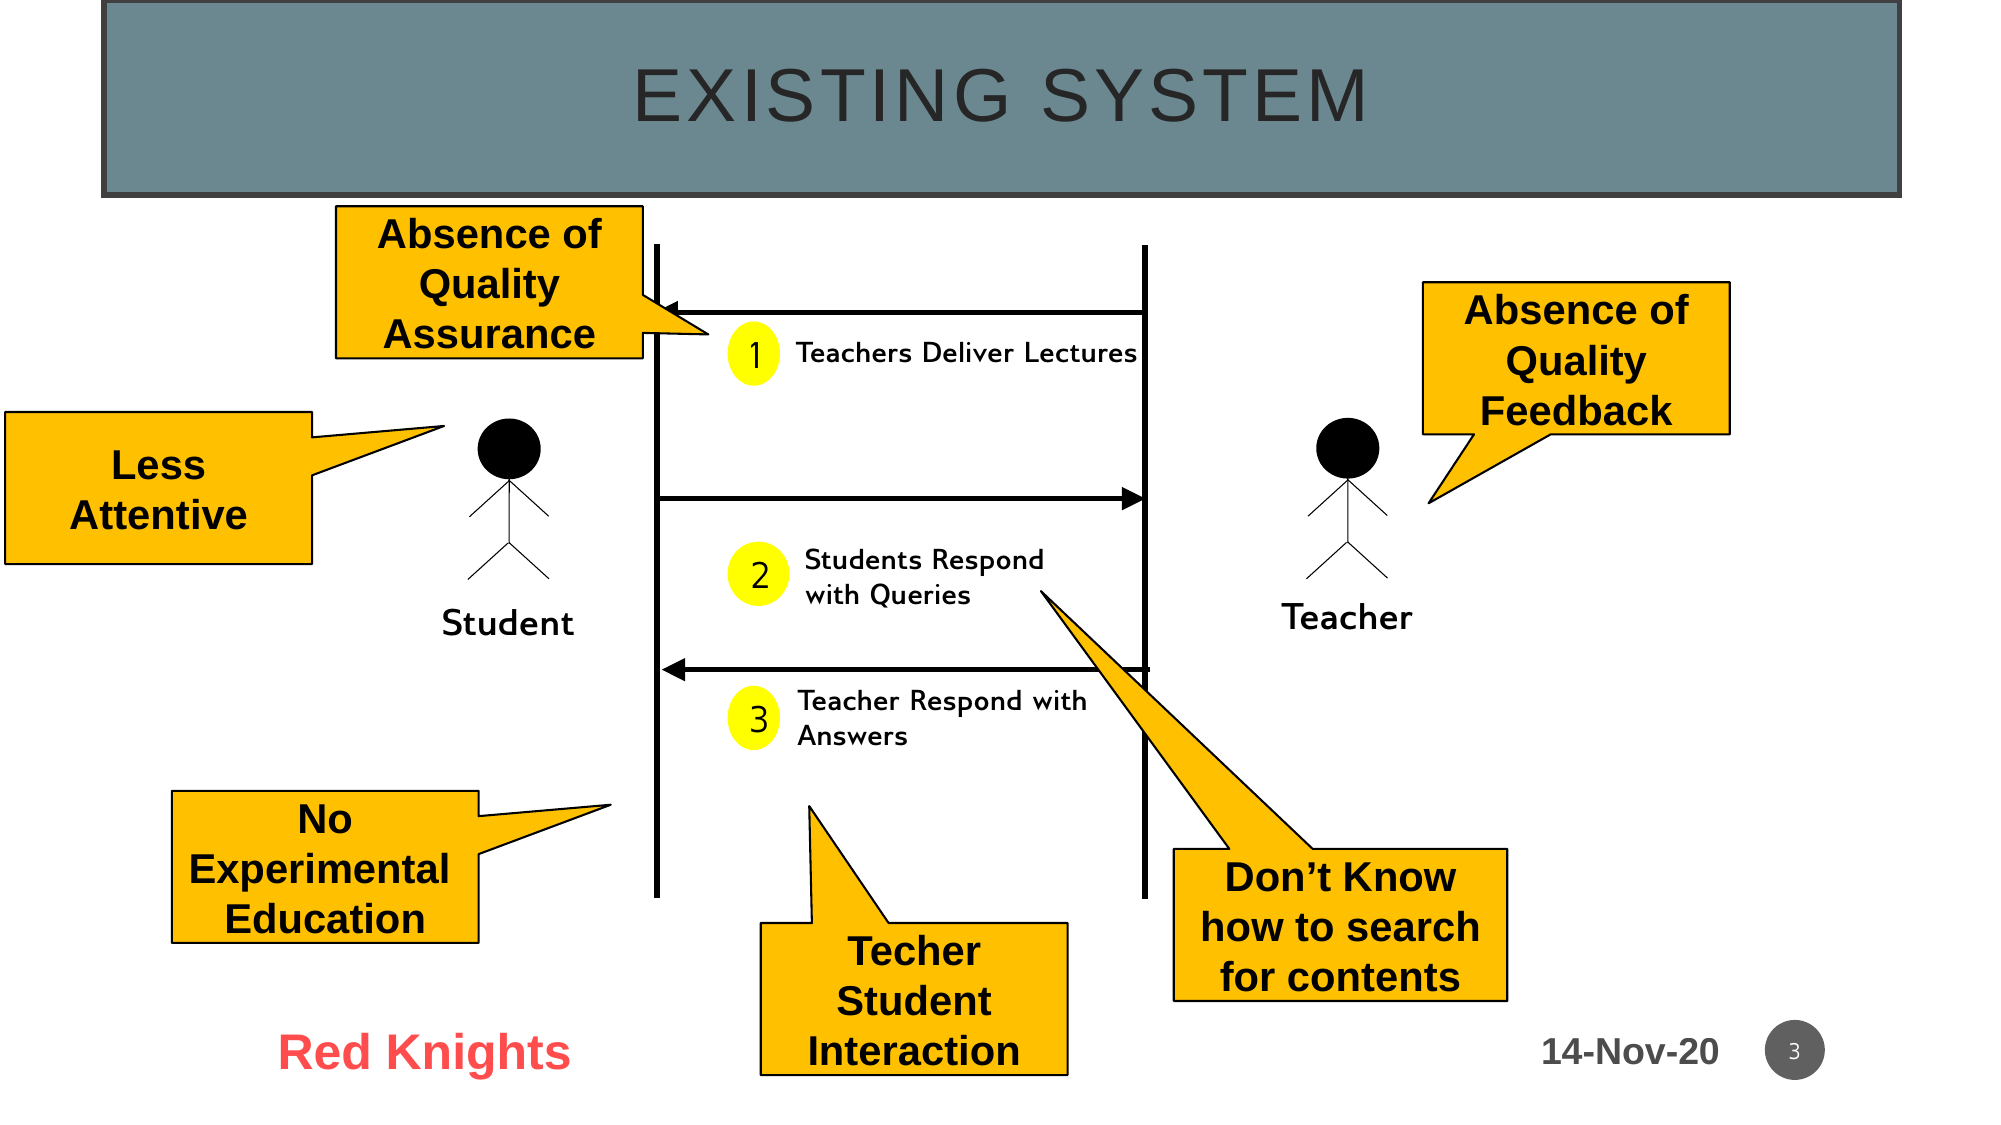

# Existing System
Absence of Quality Assurance
Absence of Quality Feedback
1
Teachers Deliver Lectures
Less Attentive

Students Respond with Queries
2
Teacher
Student
Teacher Respond with Answers
3
No Experimental  Education
Don’t Know how to search for contents
Techer Student Interaction
3
Red Knights
14-Nov-20